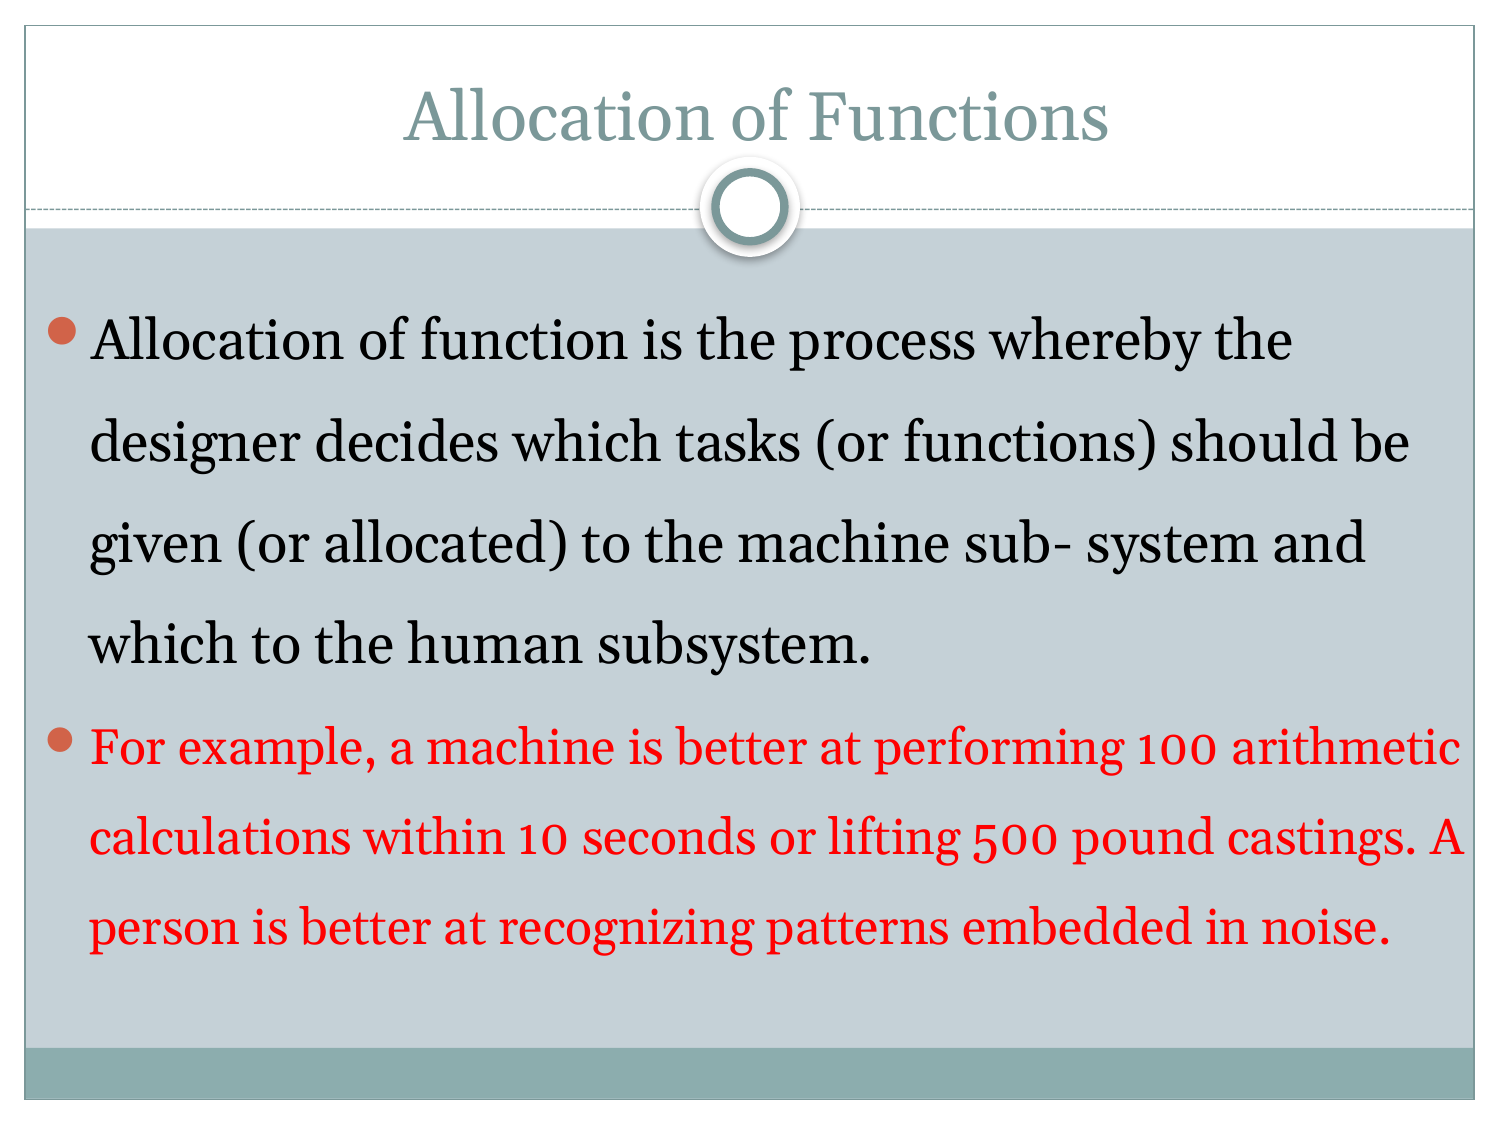

# Allocation of Functions
Allocation of function is the process whereby the designer decides which tasks (or functions) should be given (or allocated) to the machine sub- system and which to the human subsystem.
For example, a machine is better at performing 100 arithmetic calculations within 10 seconds or lifting 500 pound castings. A person is better at recognizing patterns embedded in noise.